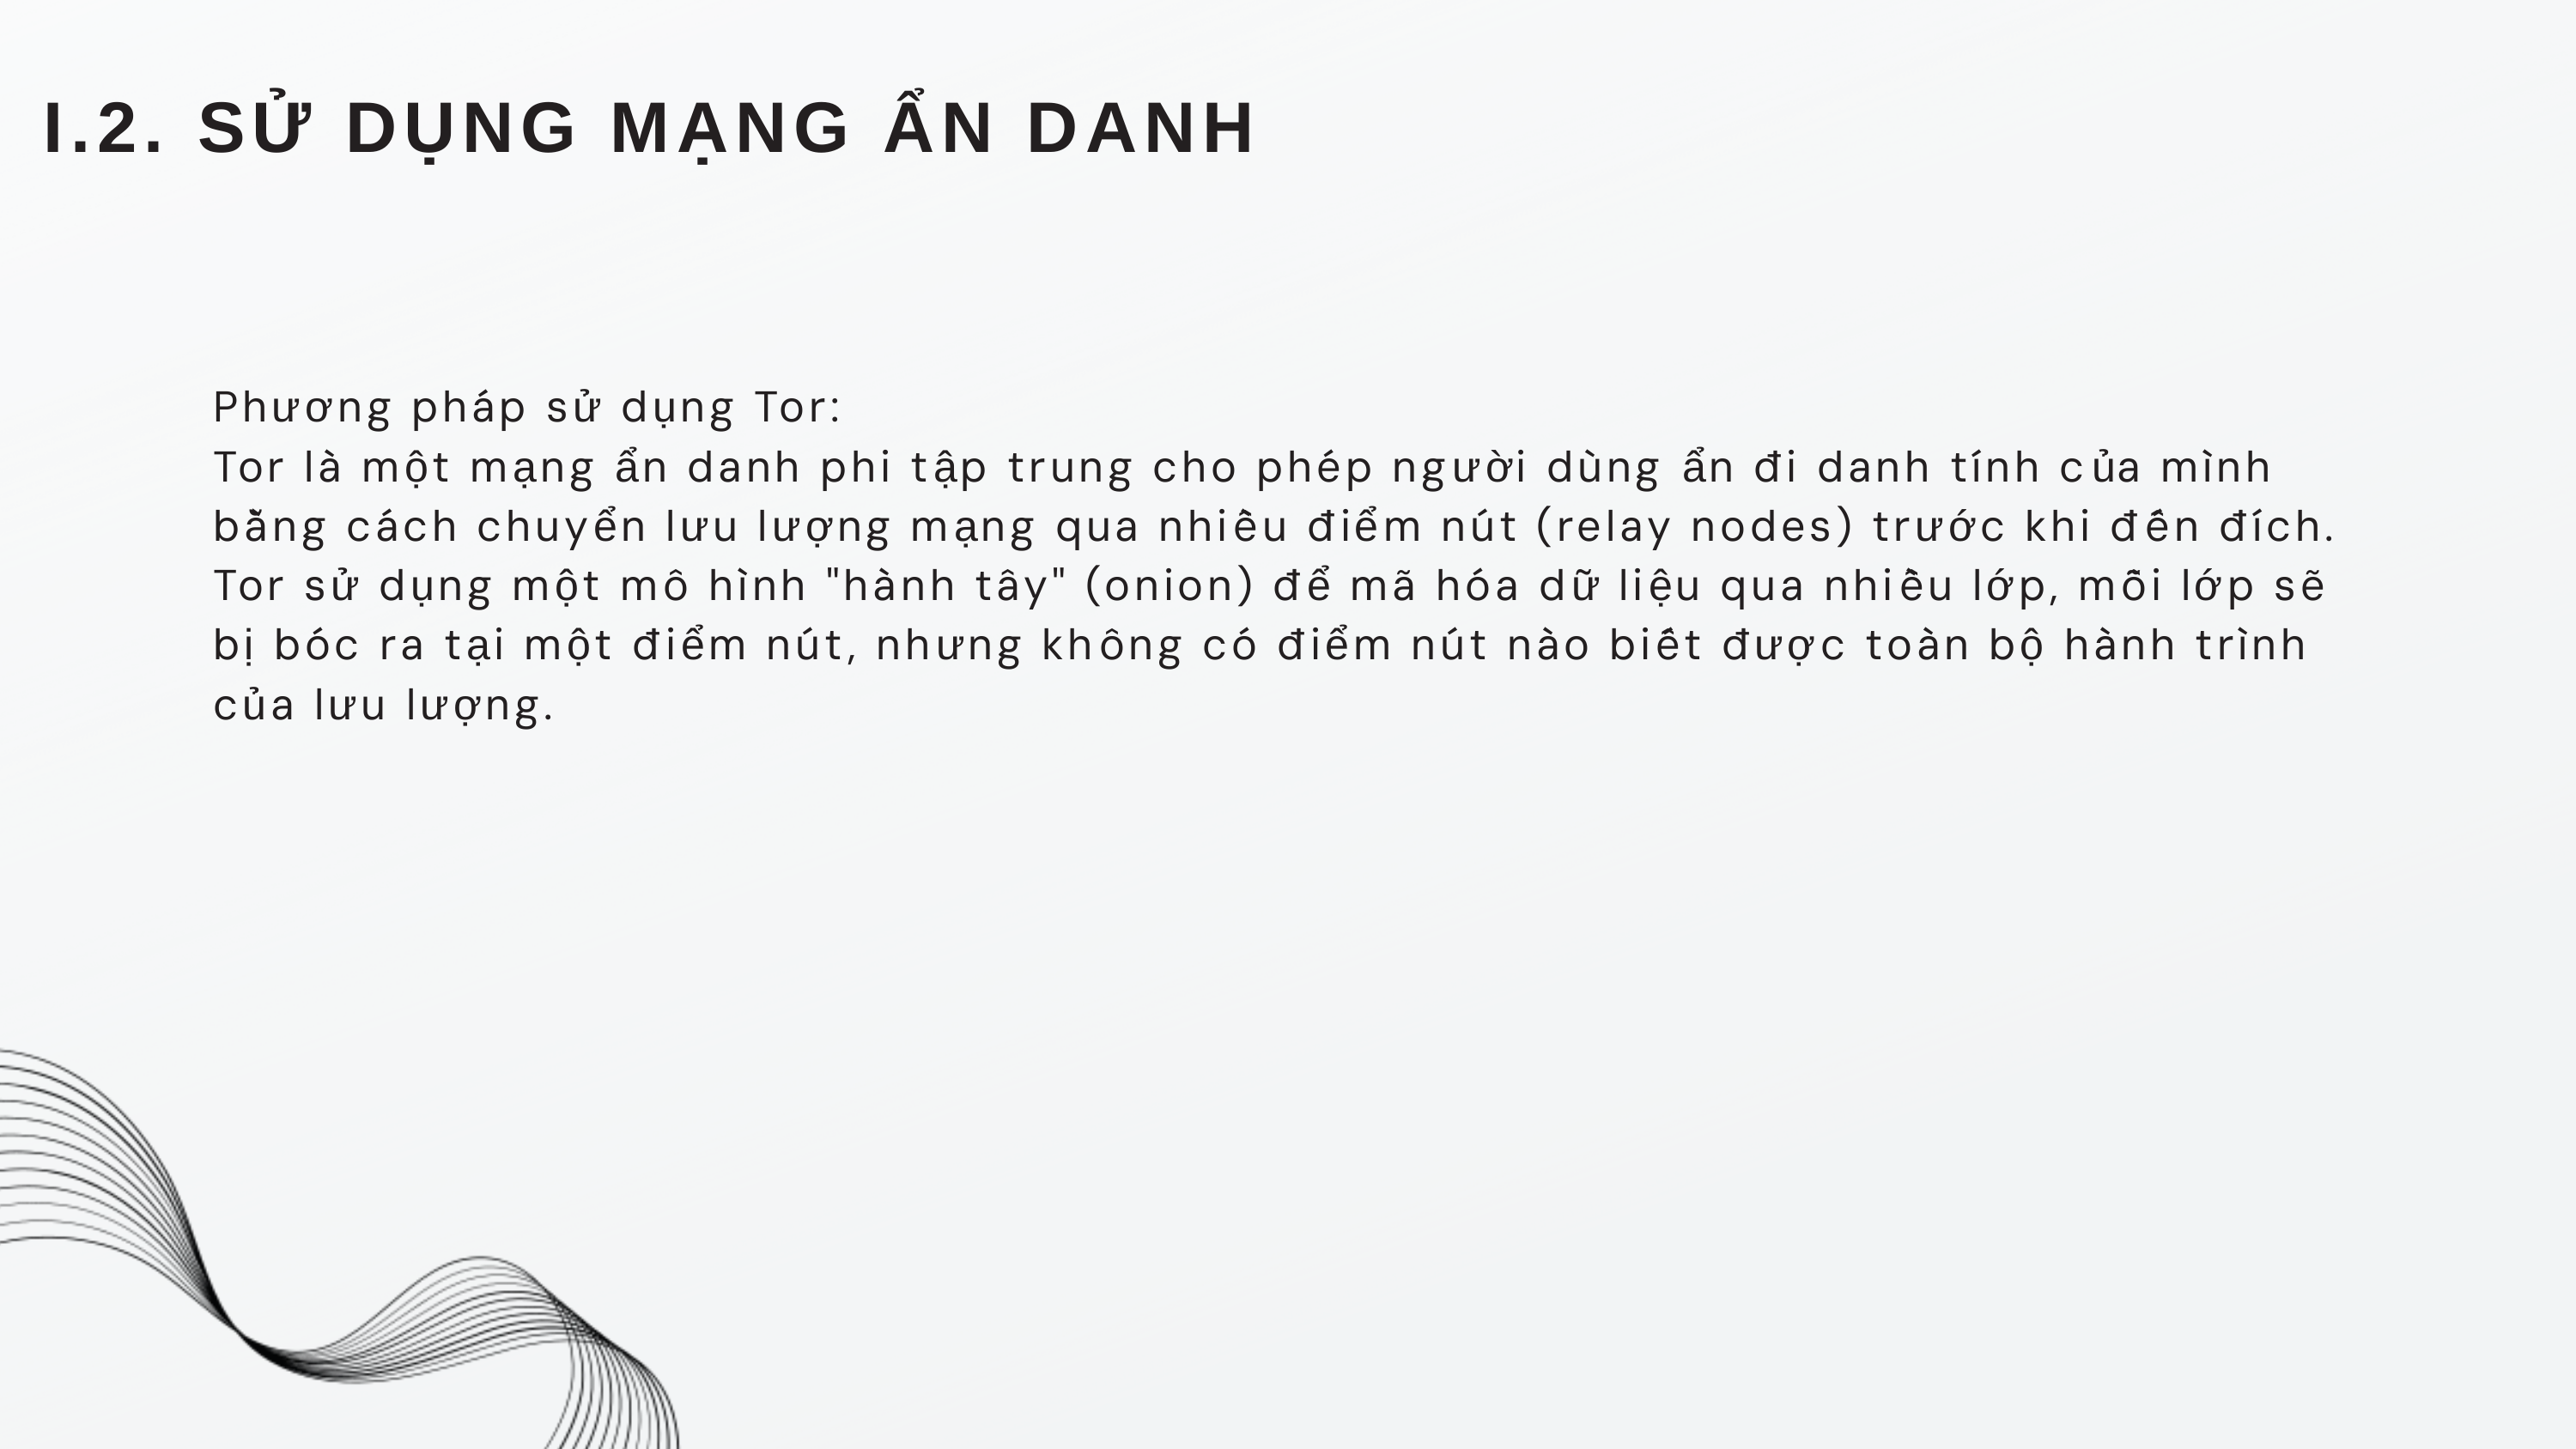

I.2. SỬ DỤNG MẠNG ẨN DANH
Phương pháp sử dụng Tor:
Tor là một mạng ẩn danh phi tập trung cho phép người dùng ẩn đi danh tính của mình bằng cách chuyển lưu lượng mạng qua nhiều điểm nút (relay nodes) trước khi đến đích. Tor sử dụng một mô hình "hành tây" (onion) để mã hóa dữ liệu qua nhiều lớp, mỗi lớp sẽ bị bóc ra tại một điểm nút, nhưng không có điểm nút nào biết được toàn bộ hành trình của lưu lượng.